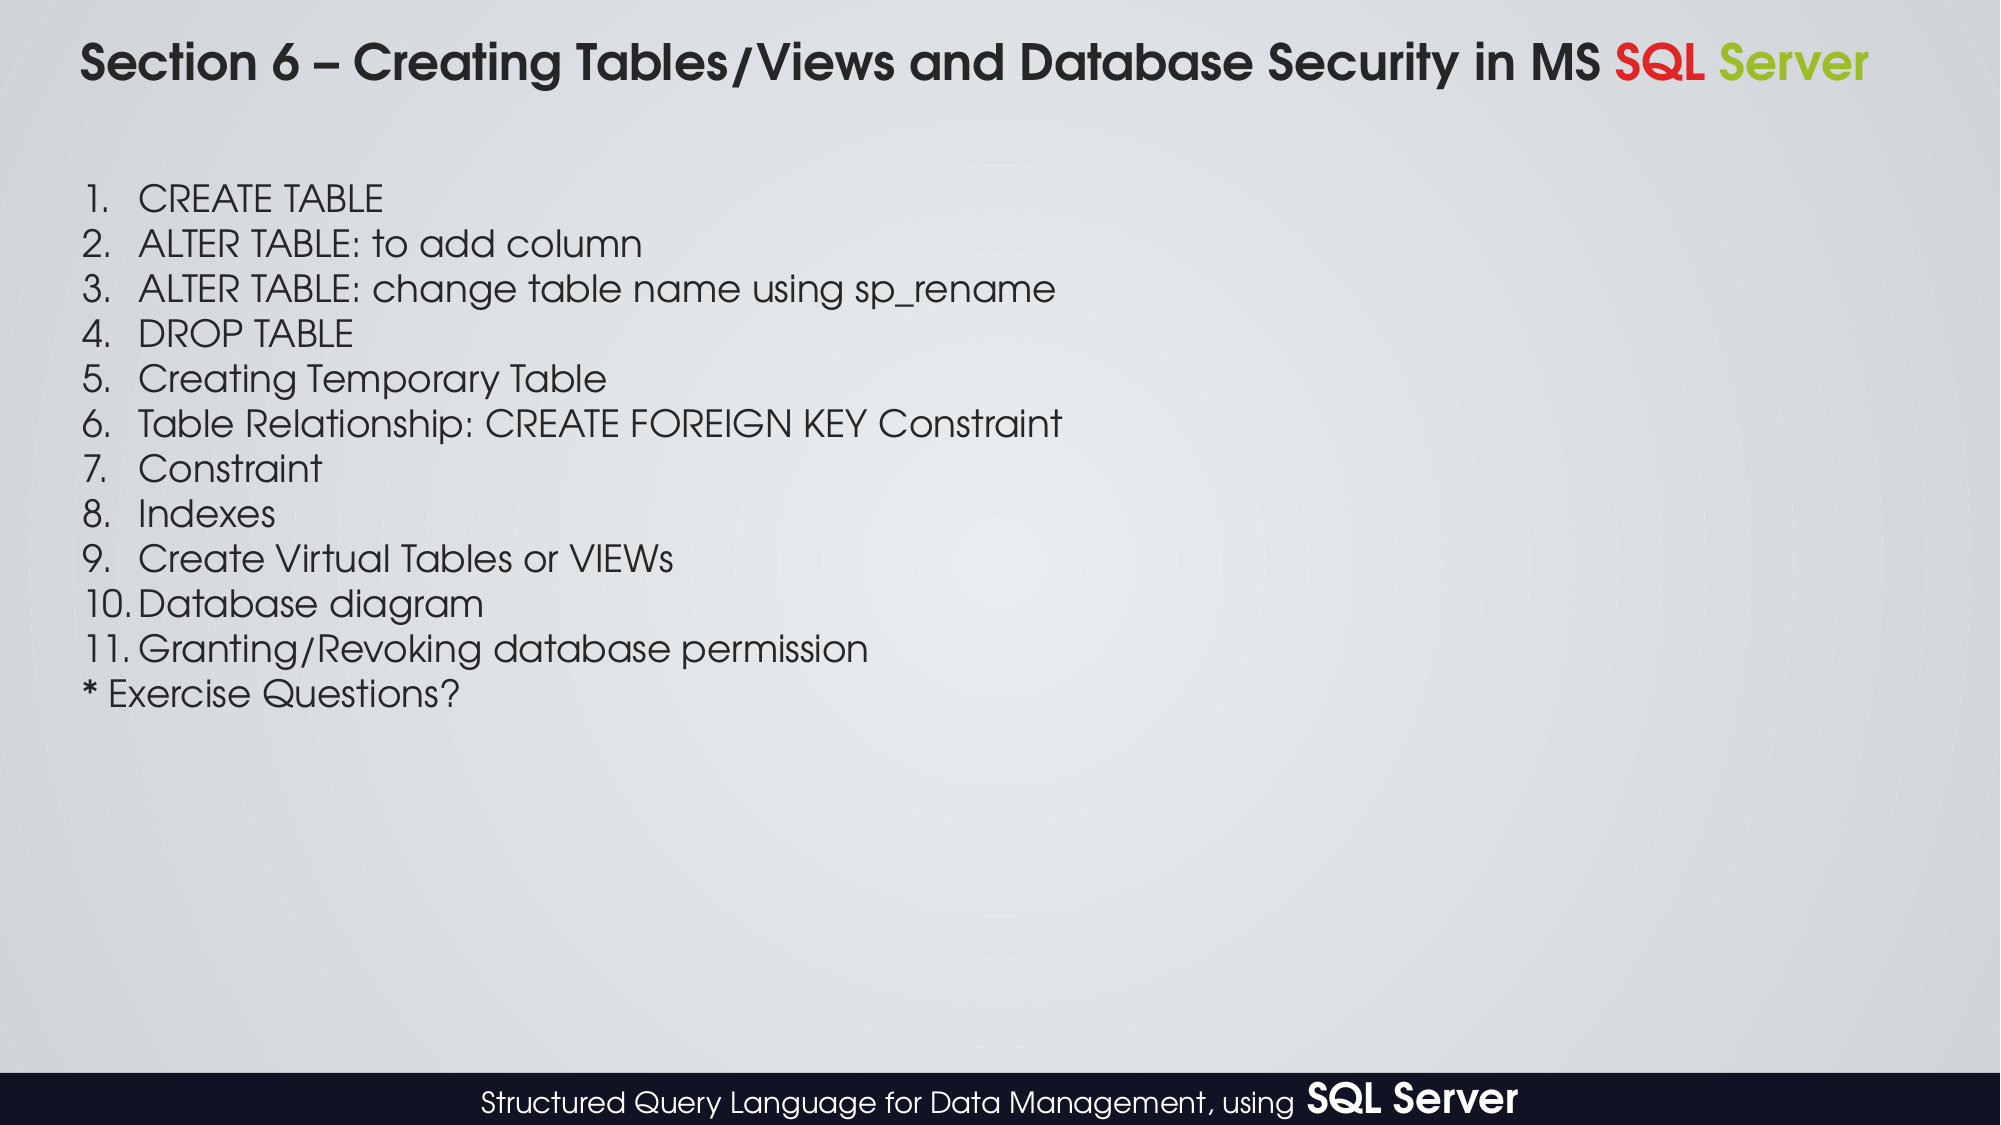

Section 6 – Creating Tables/Views and Database Security in MS SQL Server
CREATE TABLE
ALTER TABLE: to add column
ALTER TABLE: change table name using sp_rename
DROP TABLE
Creating Temporary Table
Table Relationship: CREATE FOREIGN KEY Constraint
Constraint
Indexes
Create Virtual Tables or VIEWs
Database diagram
Granting/Revoking database permission
* Exercise Questions?